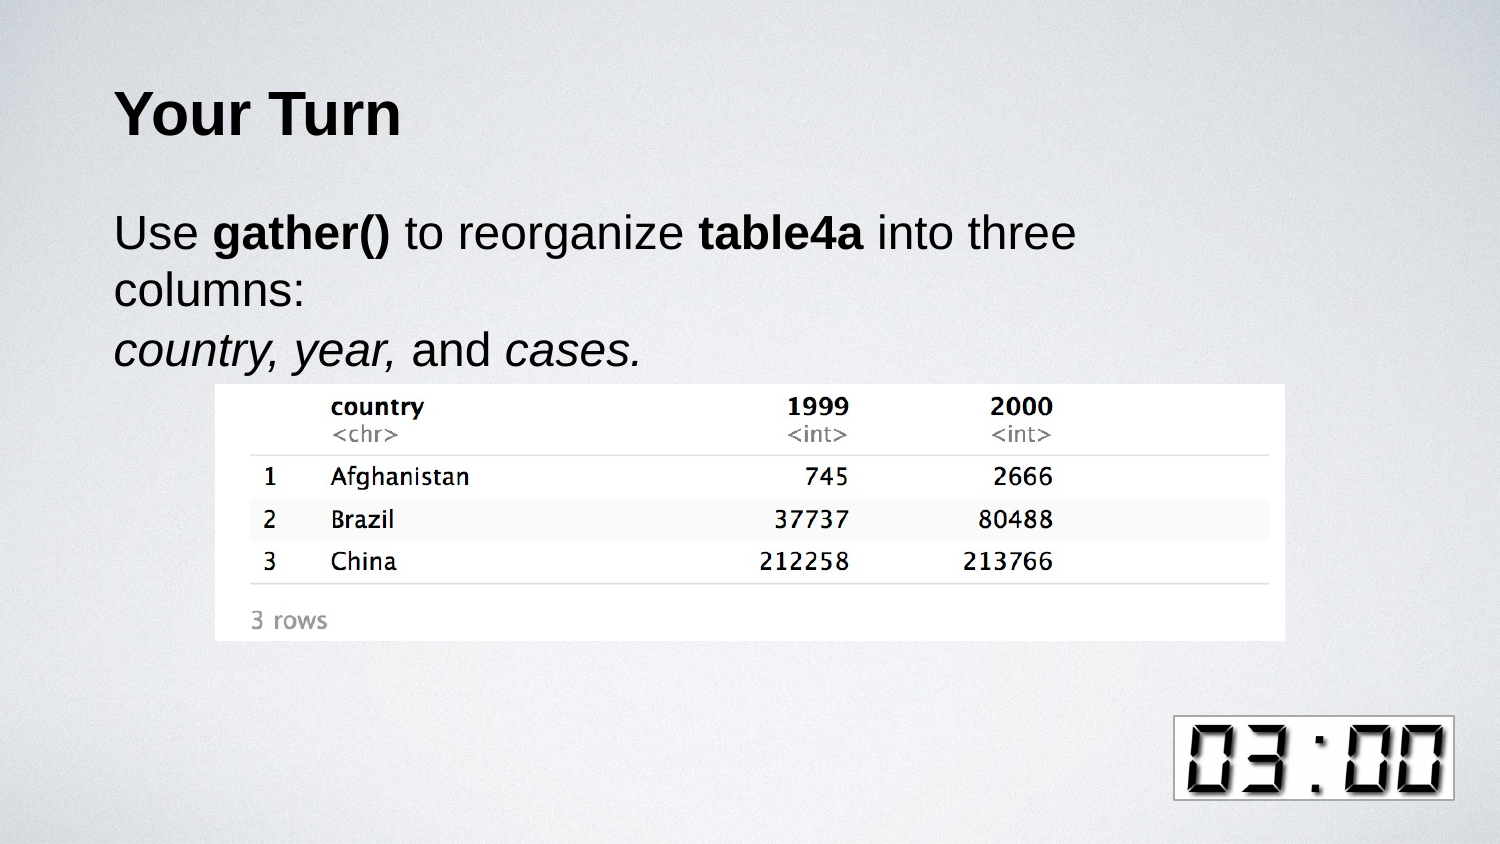

Your Turn
Use gather() to reorganize table4a into three columns:
country, year, and cases.